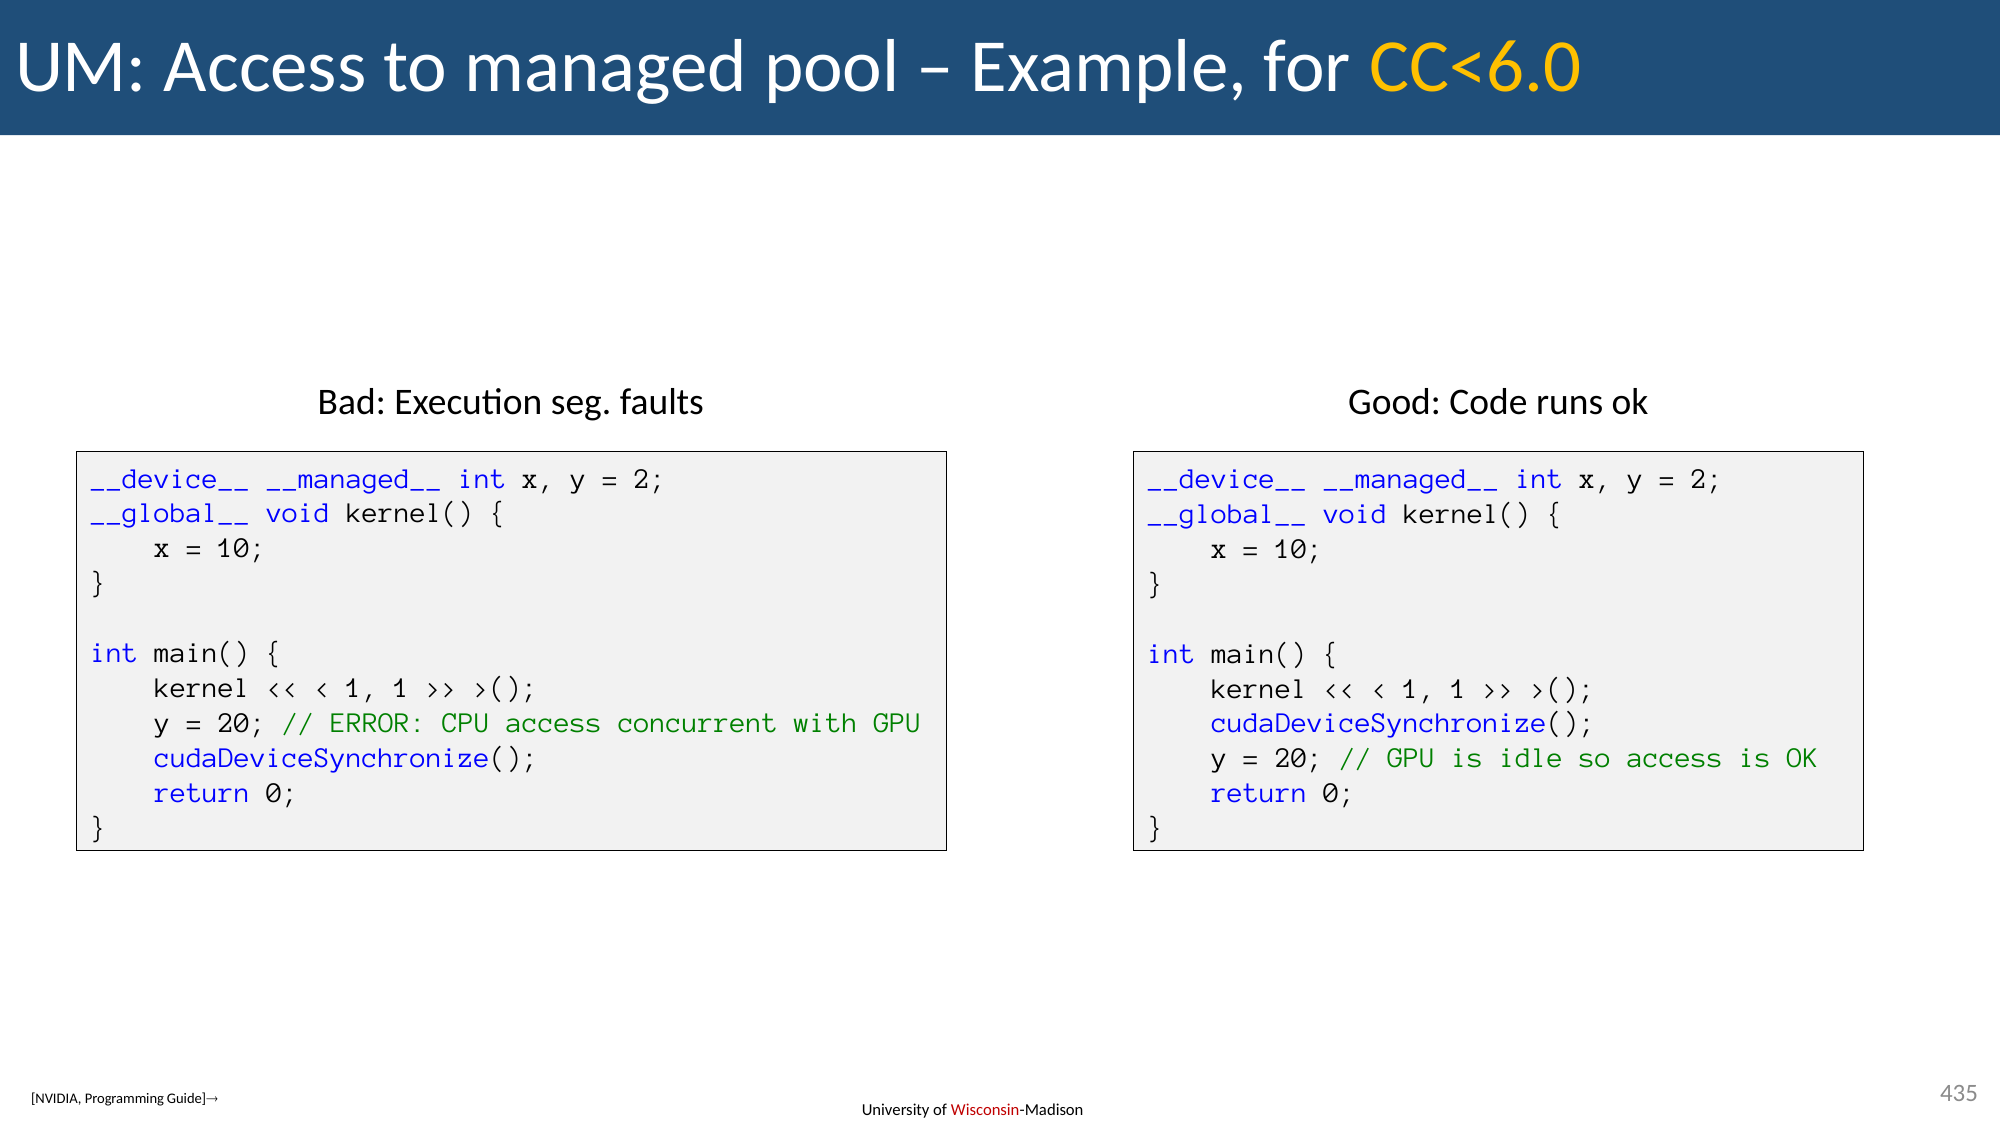

# UM: Access to managed pool – Example, for CC<6.0
Bad: Execution seg. faults
Good: Code runs ok
__device__ __managed__ int x, y = 2;
__global__ void kernel() {
    x = 10;
}

int main() {
    kernel << < 1, 1 >> >();
    y = 20; // ERROR: CPU access concurrent with GPU
    cudaDeviceSynchronize();
    return 0;
}
__device__ __managed__ int x, y = 2;
__global__ void kernel() {
    x = 10;
}

int main() {
    kernel << < 1, 1 >> >();
    cudaDeviceSynchronize();
    y = 20; // GPU is idle so access is OK
    return 0;
}
435
[NVIDIA, Programming Guide]→